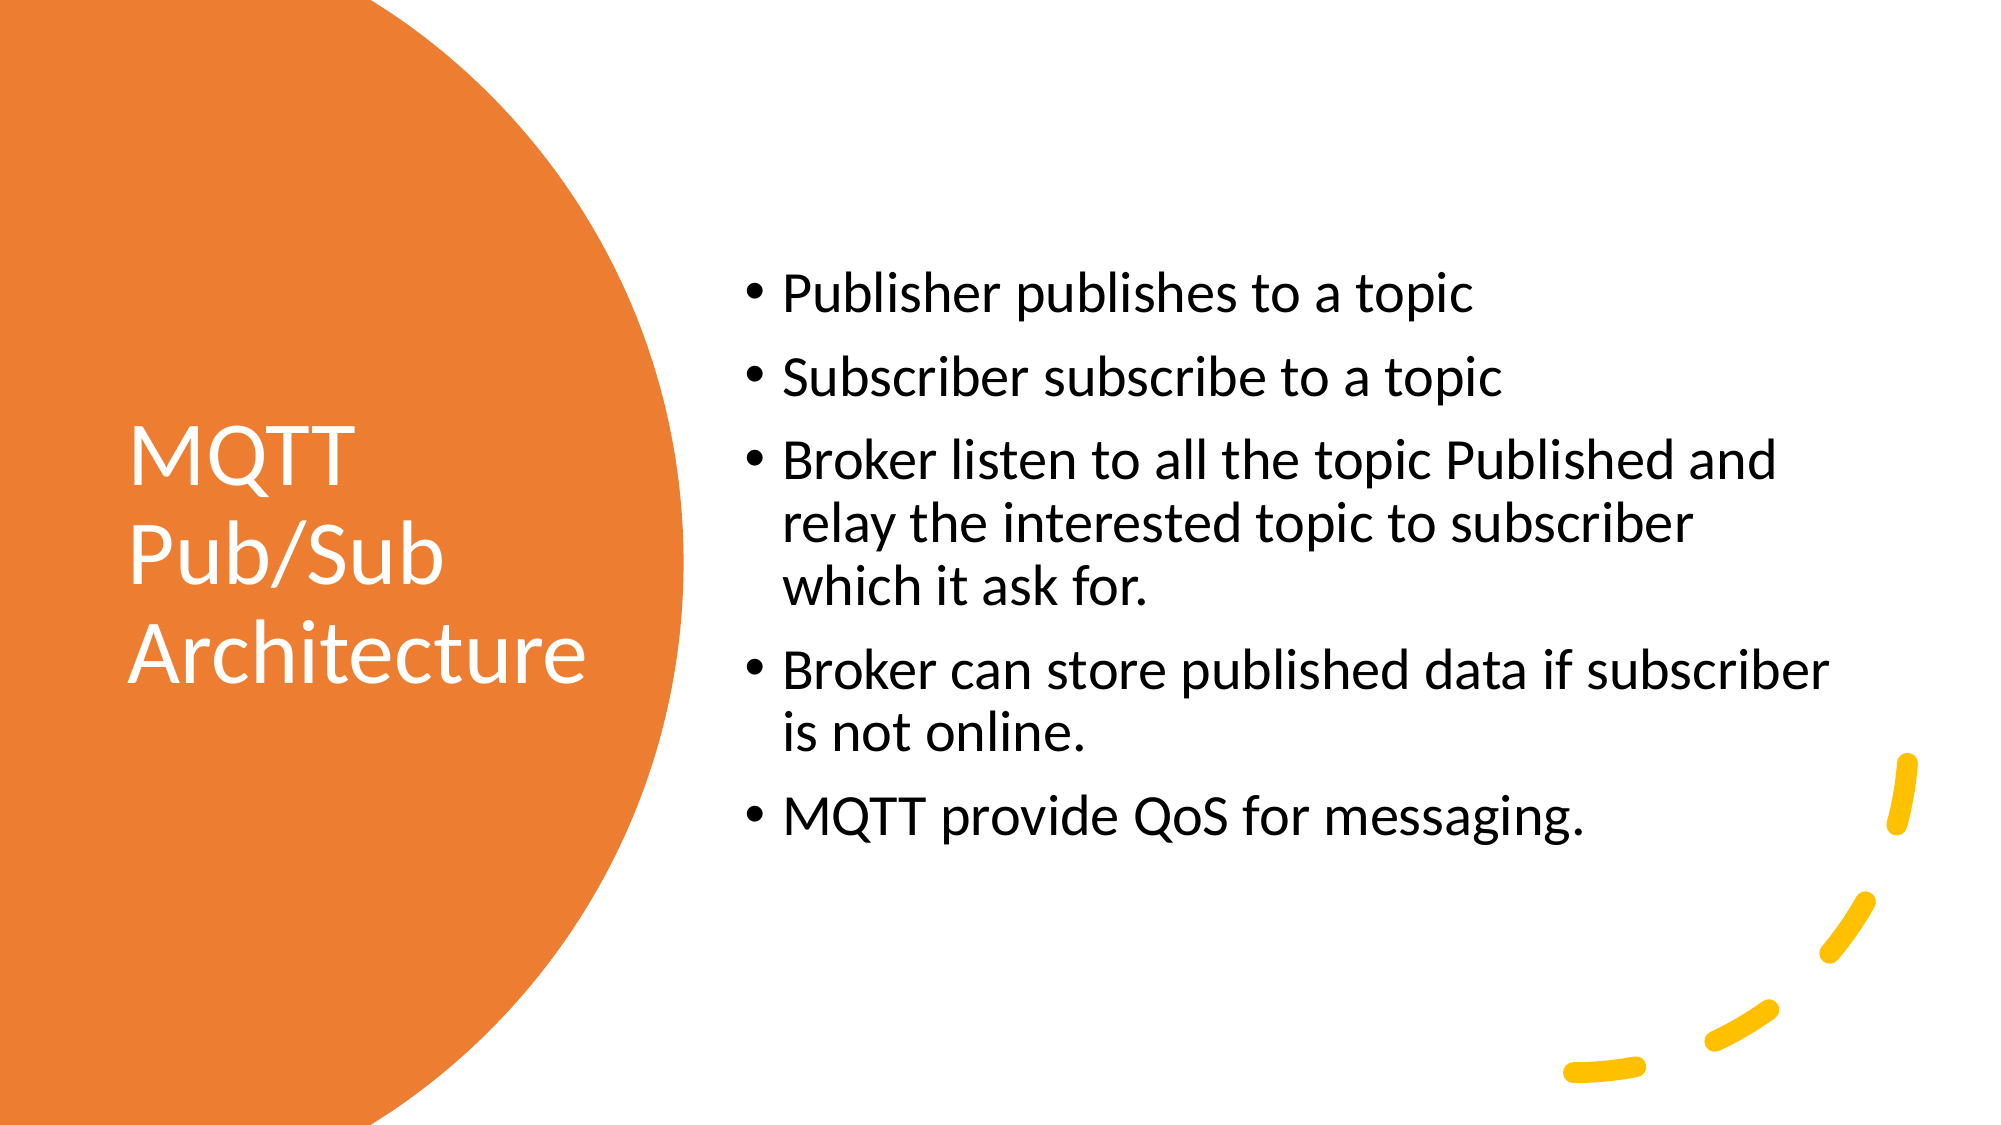

Publisher publishes to a topic
Subscriber subscribe to a topic
Broker listen to all the topic Published and relay the interested topic to subscriber which it ask for.
Broker can store published data if subscriber is not online.
MQTT provide QoS for messaging.
# MQTT Pub/Sub Architecture